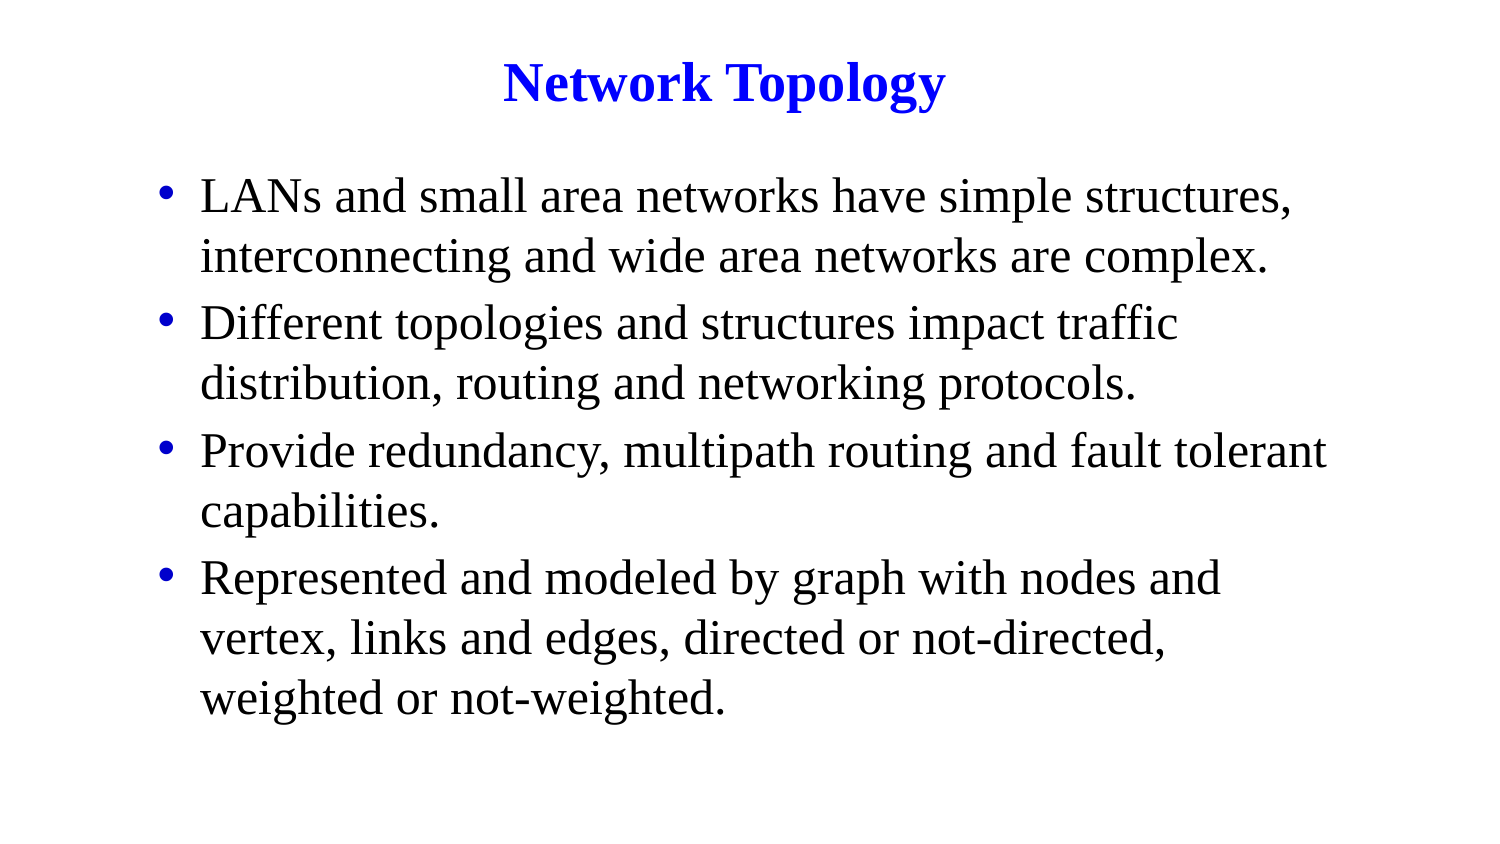

# Network Topology
LANs and small area networks have simple structures, interconnecting and wide area networks are complex.
Different topologies and structures impact traffic distribution, routing and networking protocols.
Provide redundancy, multipath routing and fault tolerant capabilities.
Represented and modeled by graph with nodes and vertex, links and edges, directed or not-directed, weighted or not-weighted.